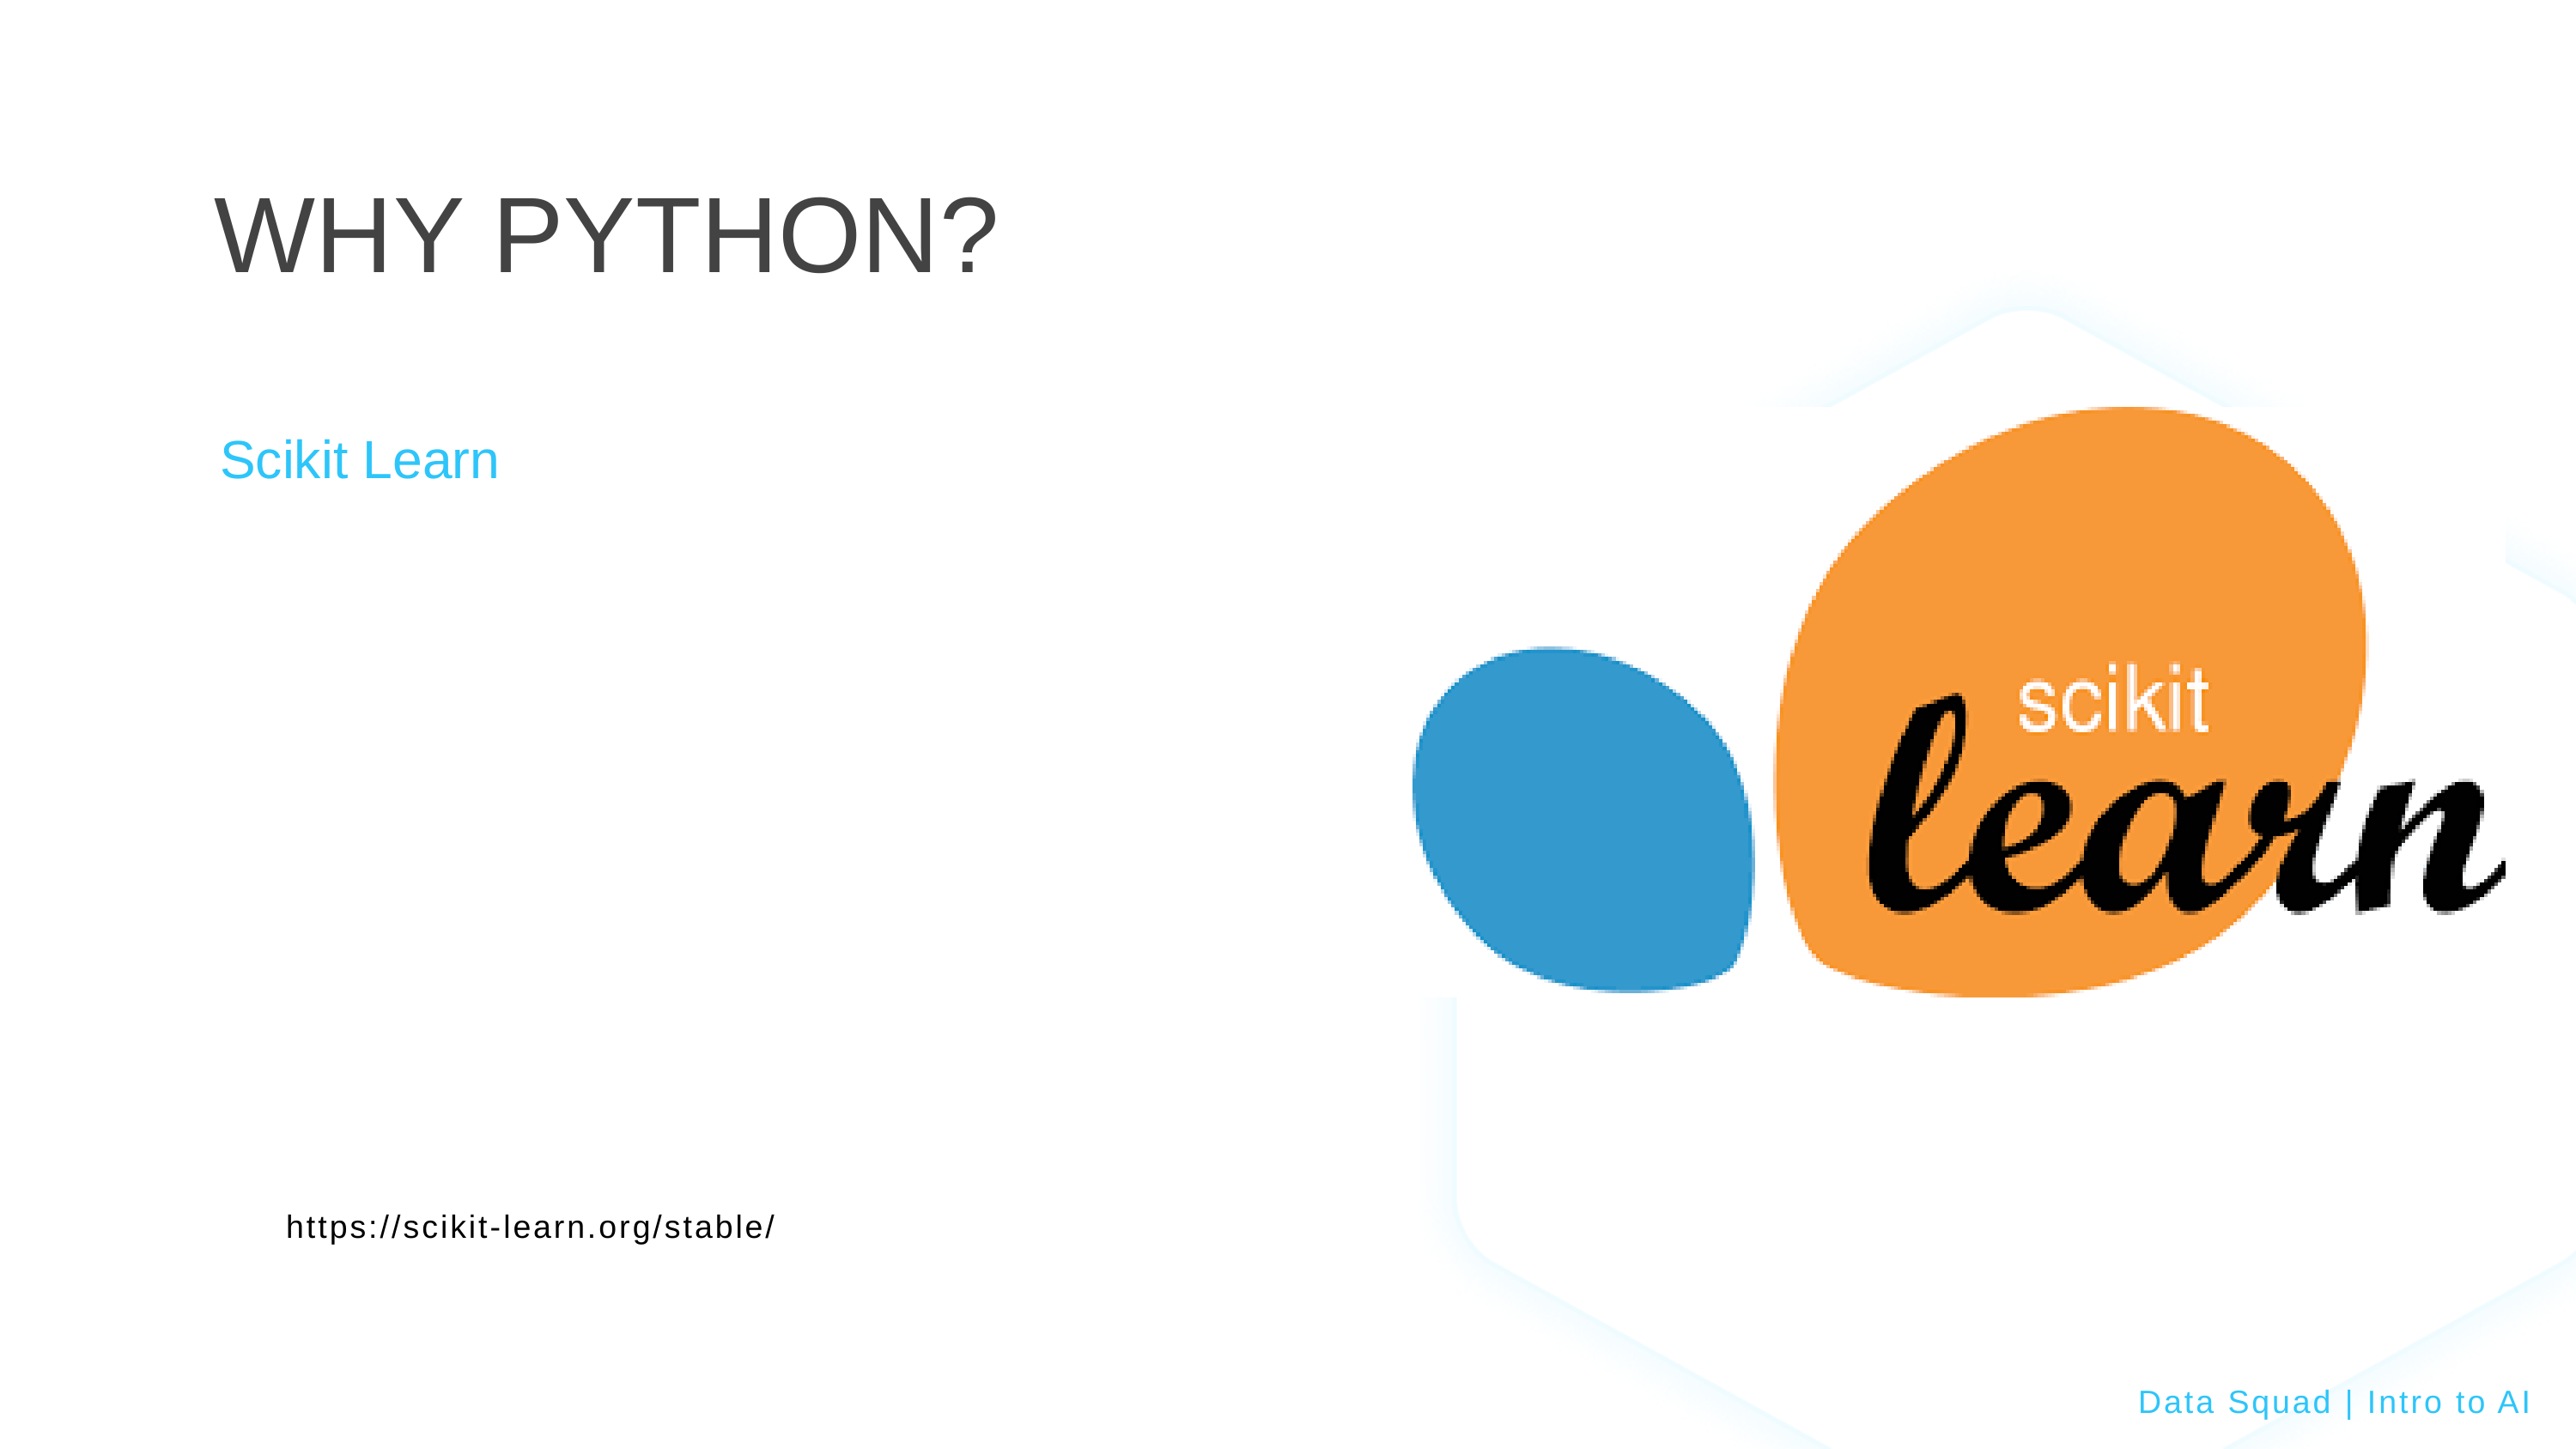

WHY PYTHON?

Scikit Learn
https://scikit-learn.org/stable/
Data Squad | Intro to AI